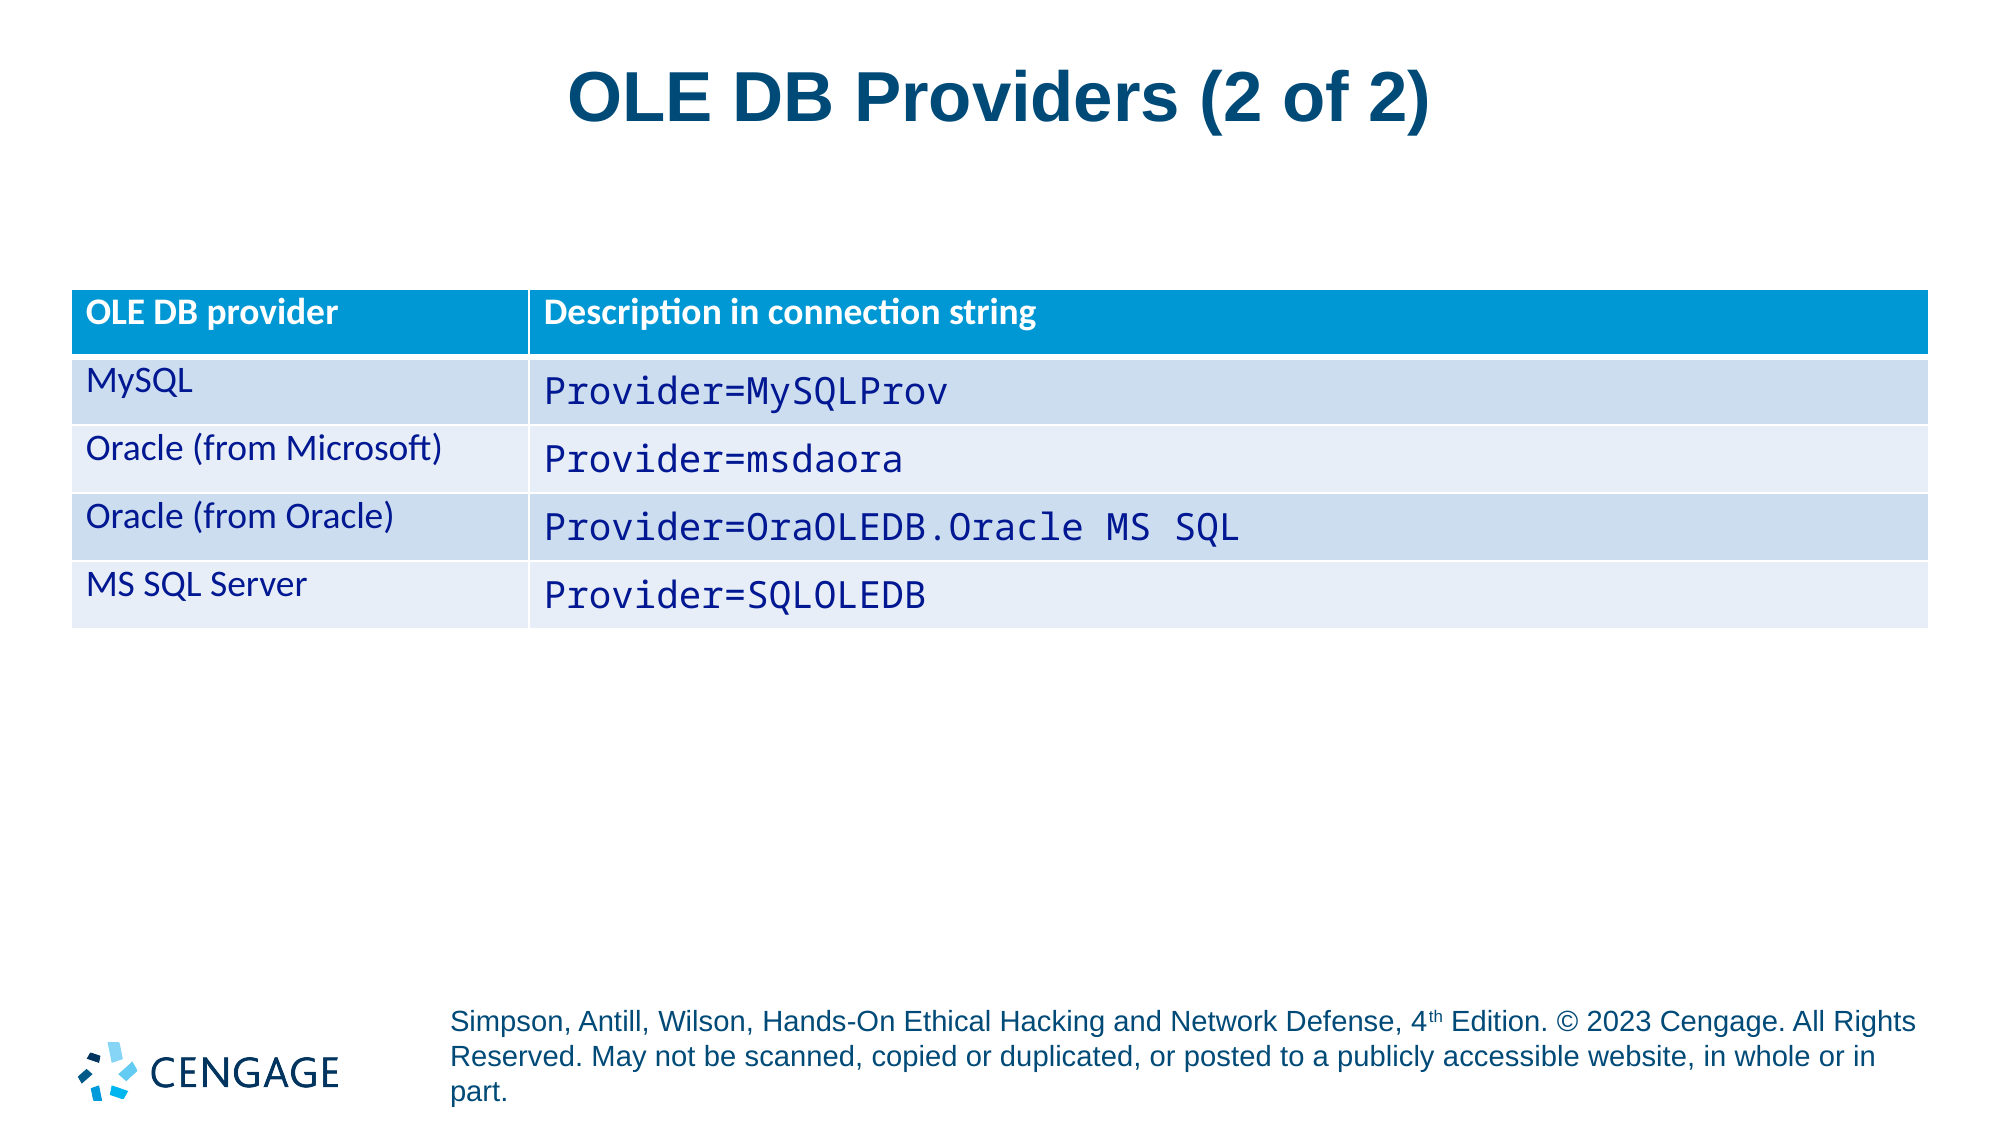

# OLE DB Providers (2 of 2)
| OLE DB provider | Description in connection string |
| --- | --- |
| MySQL | Provider=MySQLProv |
| Oracle (from Microsoft) | Provider=msdaora |
| Oracle (from Oracle) | Provider=OraOLEDB.Oracle MS SQL |
| MS SQL Server | Provider=SQLOLEDB |